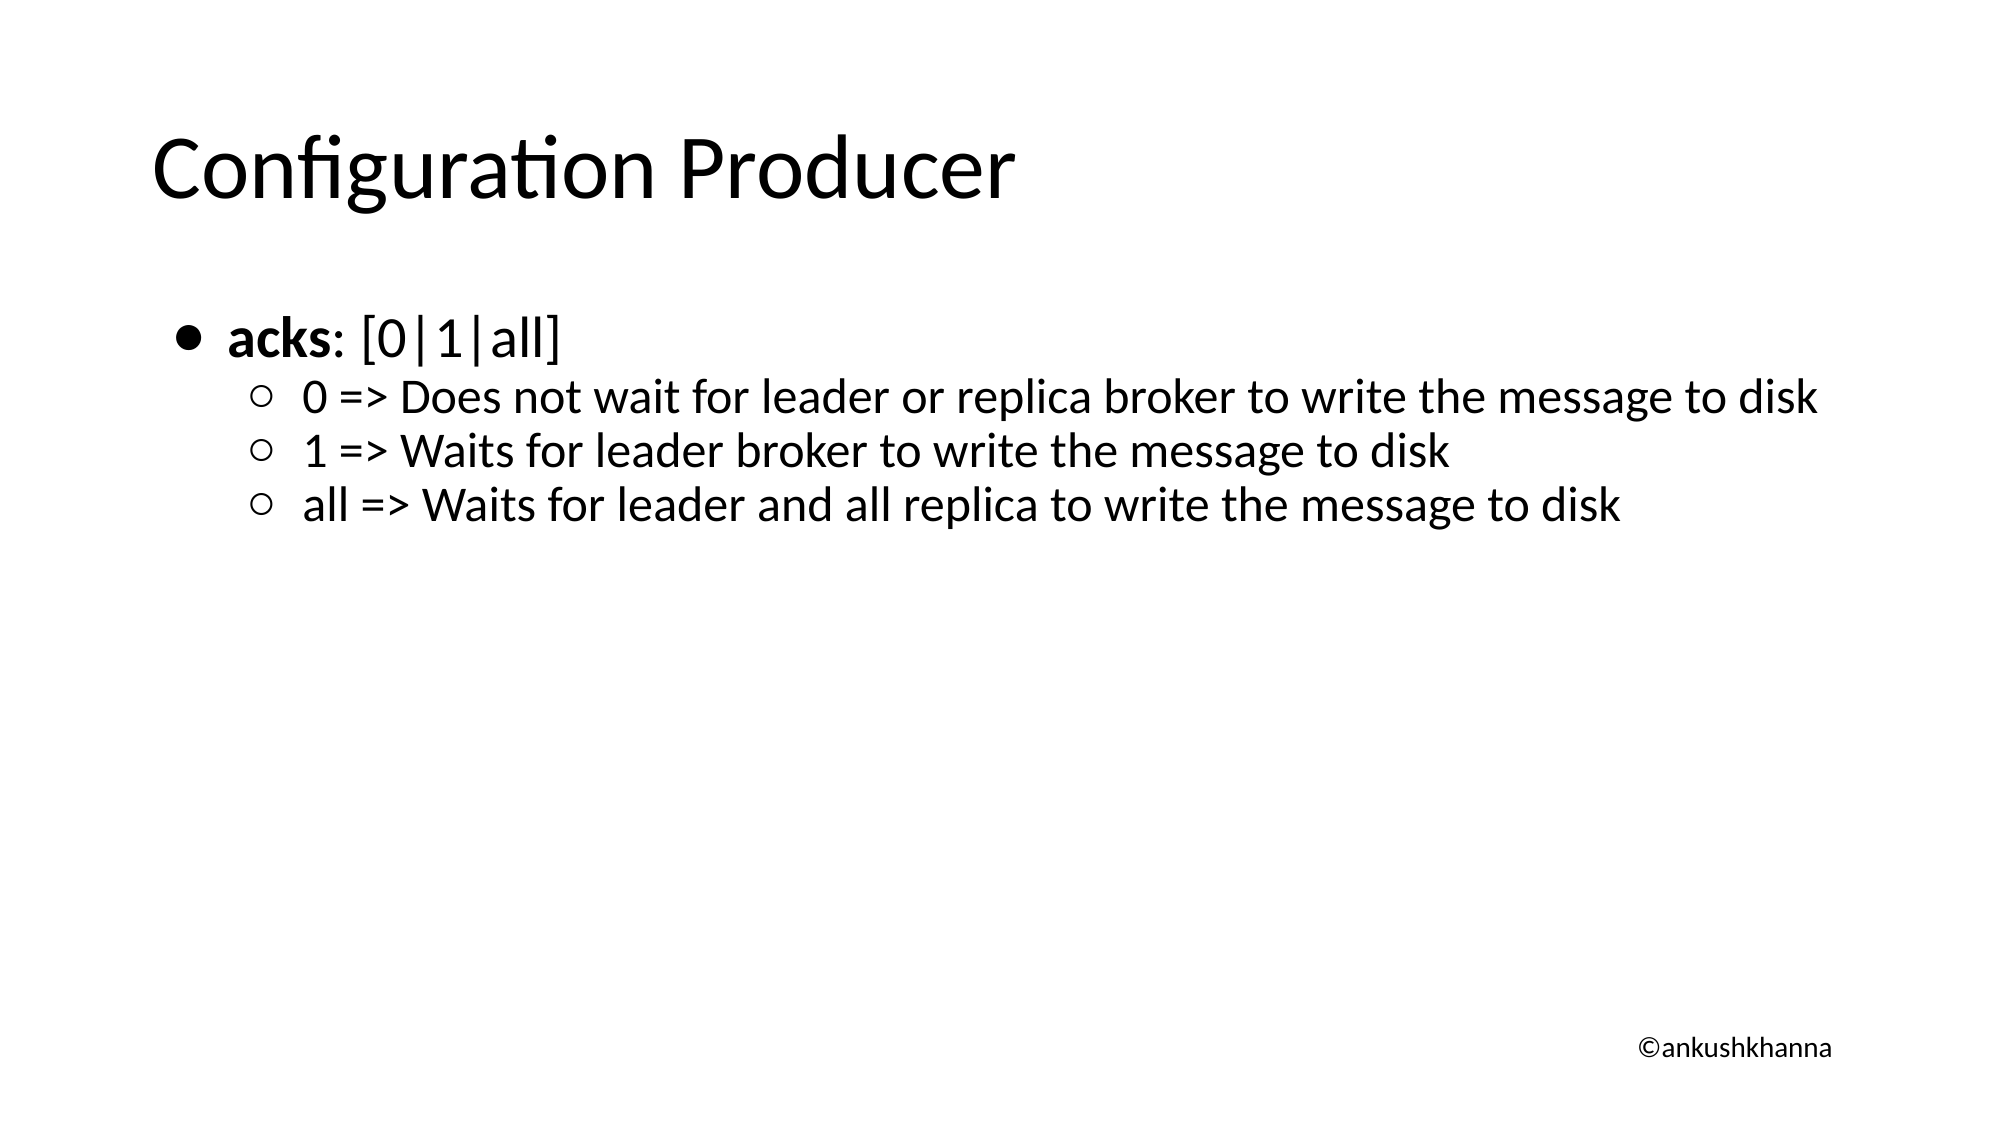

# Configuration Producer
acks: [0|1|all]
0 => Does not wait for leader or replica broker to write the message to disk
1 => Waits for leader broker to write the message to disk
all => Waits for leader and all replica to write the message to disk